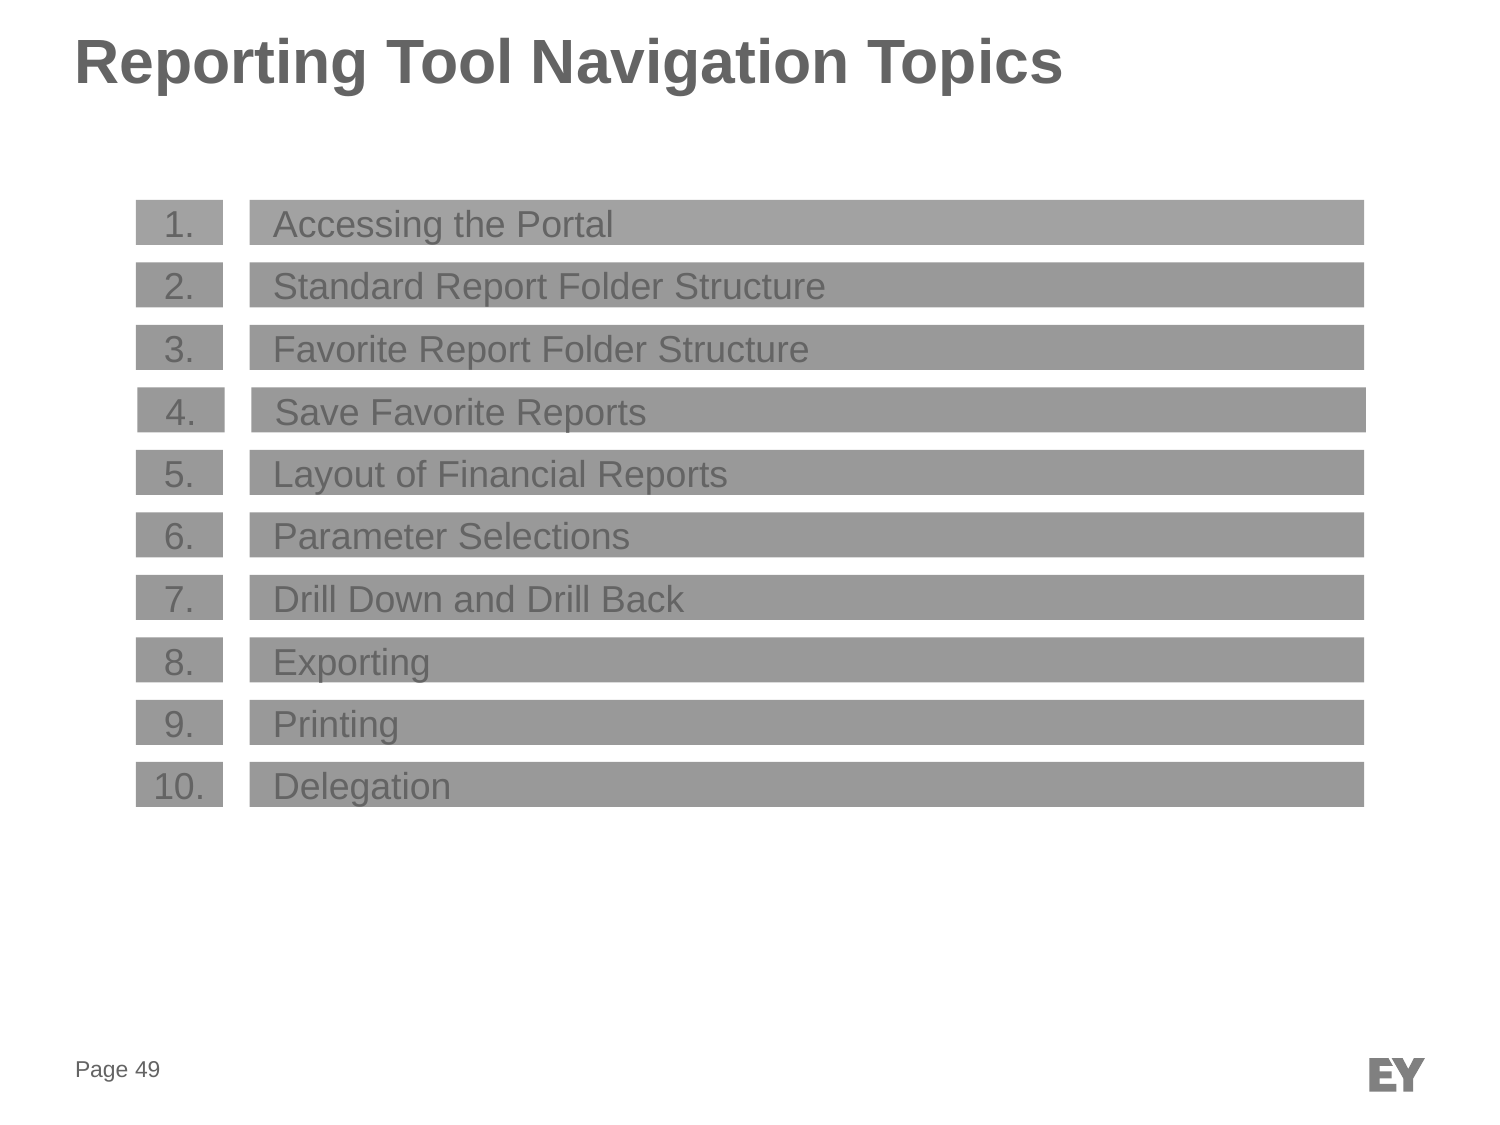

# Reporting Tool Navigation Topics
1.
Accessing the Portal
2.
Standard Report Folder Structure
3.
Favorite Report Folder Structure
4.
Save Favorite Reports
5.
Layout of Financial Reports
6.
Parameter Selections
7.
Drill Down and Drill Back
8.
Exporting
9.
Printing
10.
Delegation